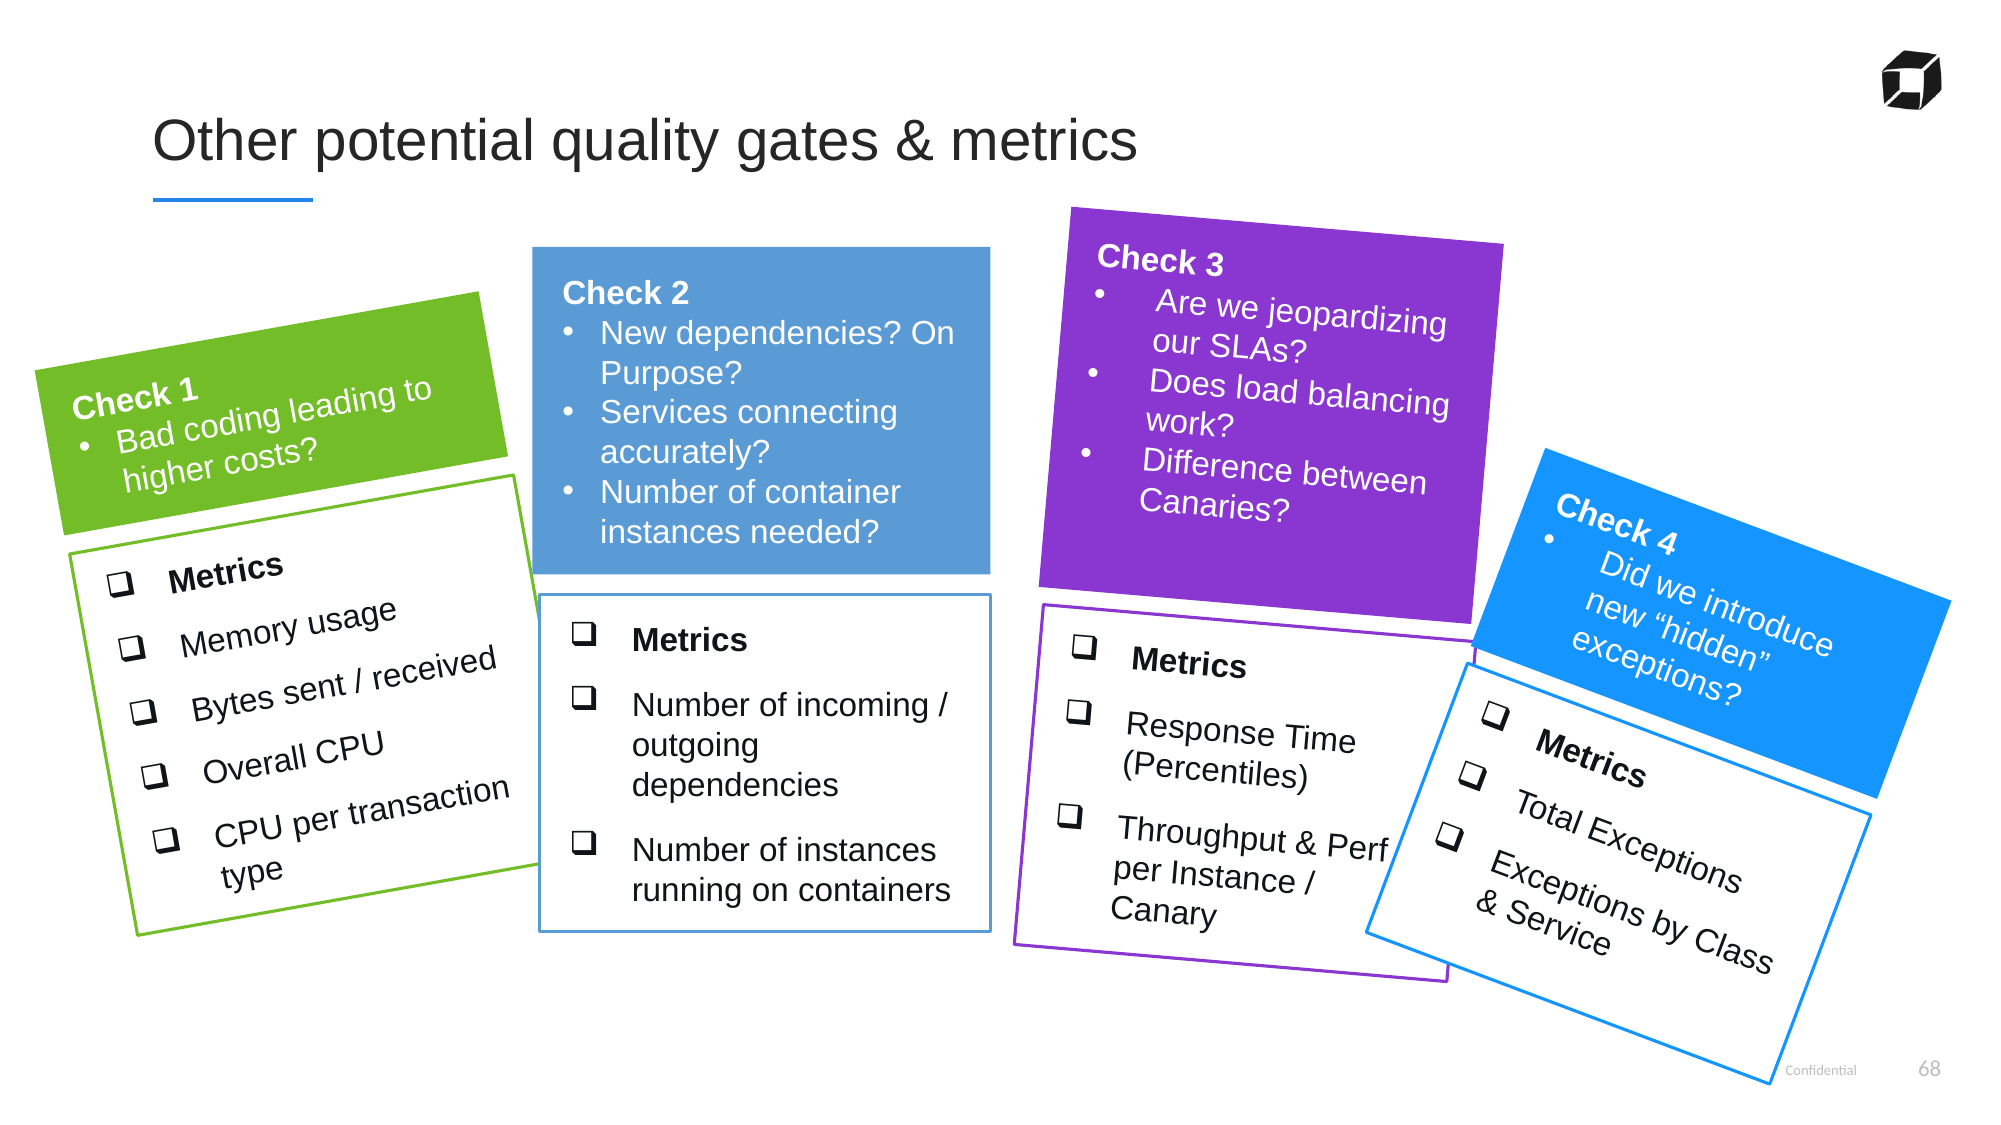

# Other potential quality gates & metrics
Check 3
Are we jeopardizing our SLAs?
Does load balancing work?
Difference between Canaries?
Metrics
Response Time (Percentiles)
Throughput & Perf per Instance / Canary
Check 2
New dependencies? On Purpose?
Services connecting accurately?
Number of container instances needed?
Metrics
Number of incoming / outgoing dependencies
Number of instances running on containers
Check 1
Bad coding leading to higher costs?
Metrics
Memory usage
Bytes sent / received
Overall CPU
CPU per transaction type
Check 4
Did we introduce new “hidden” exceptions?
Metrics
Total Exceptions
Exceptions by Class & Service